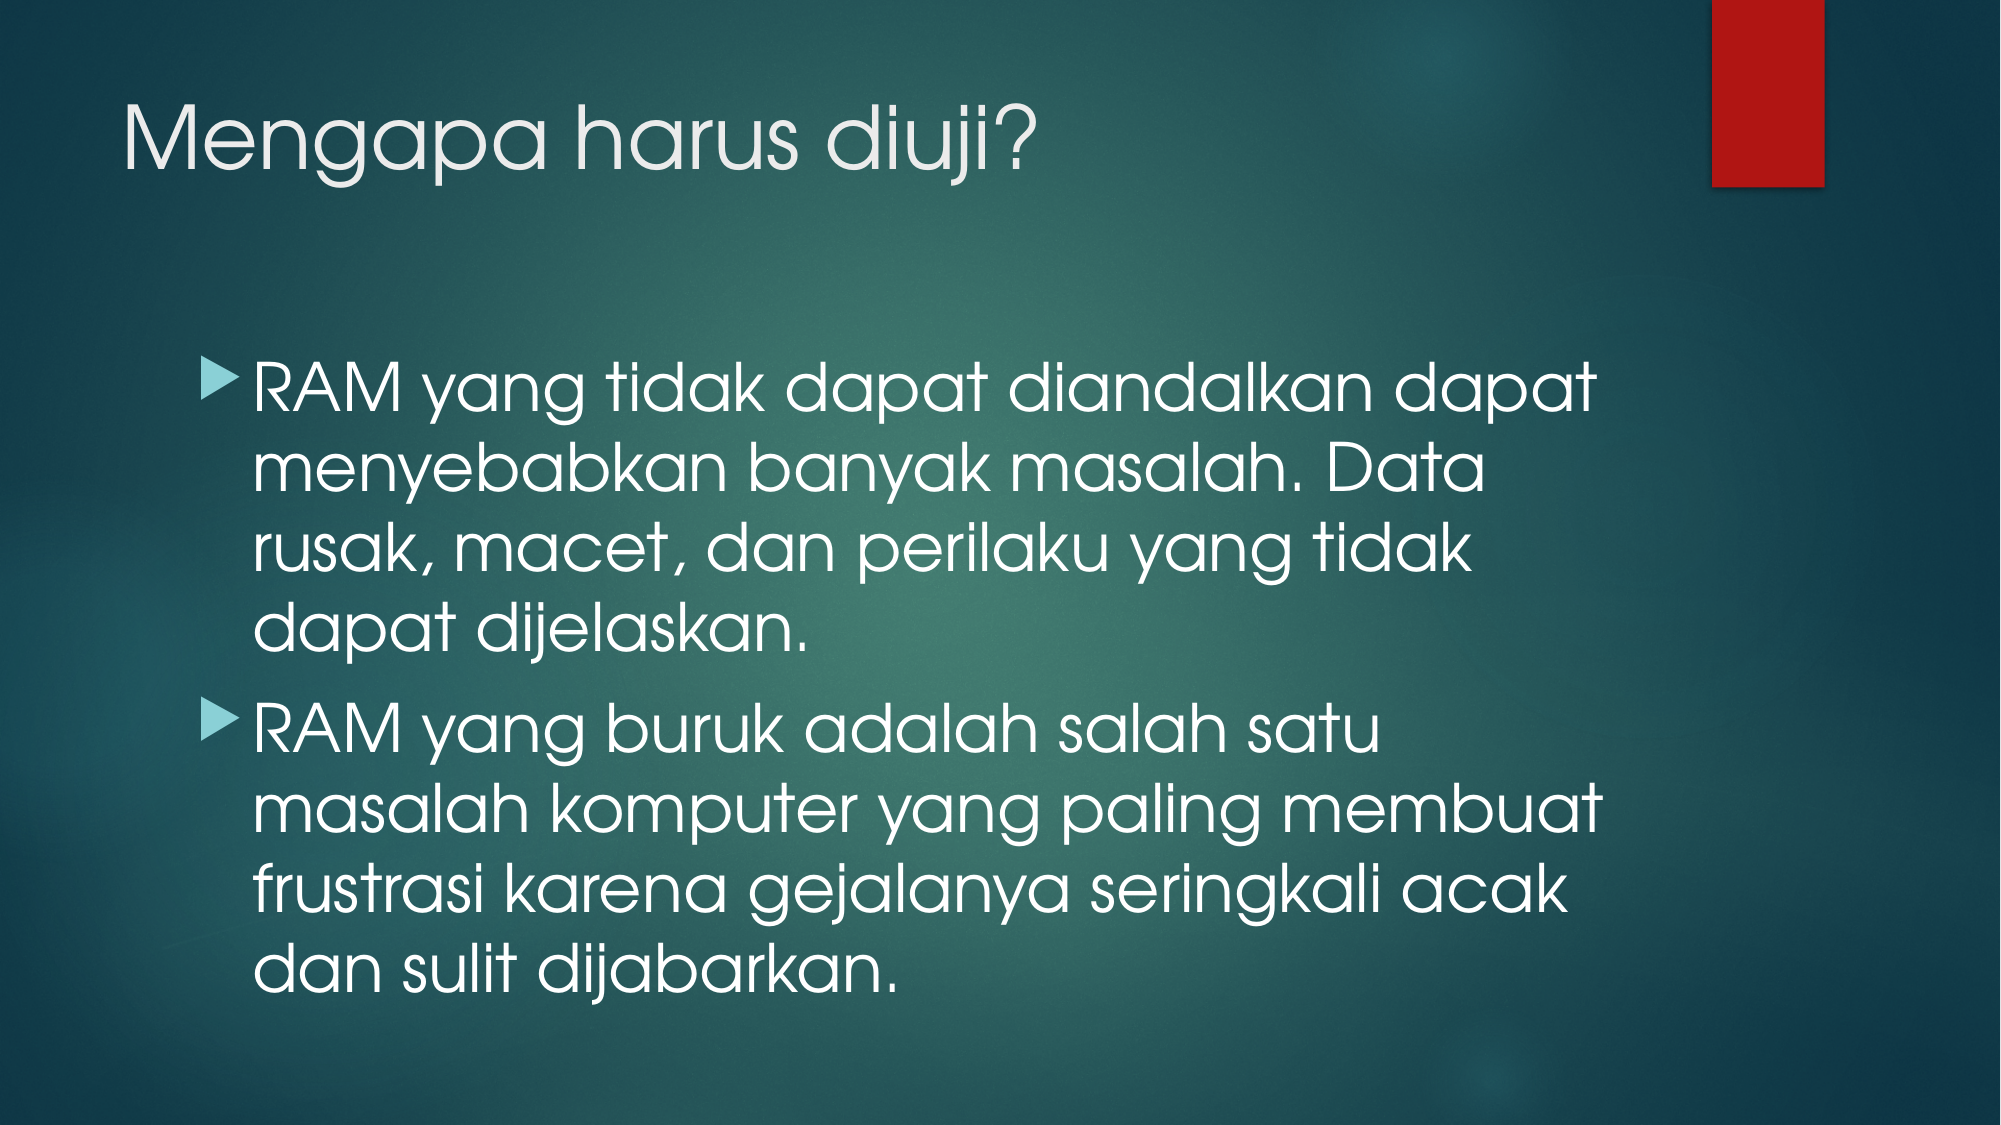

# Mengapa harus diuji?
RAM yang tidak dapat diandalkan dapat menyebabkan banyak masalah. Data rusak, macet, dan perilaku yang tidak dapat dijelaskan.
RAM yang buruk adalah salah satu masalah komputer yang paling membuat frustrasi karena gejalanya seringkali acak dan sulit dijabarkan.